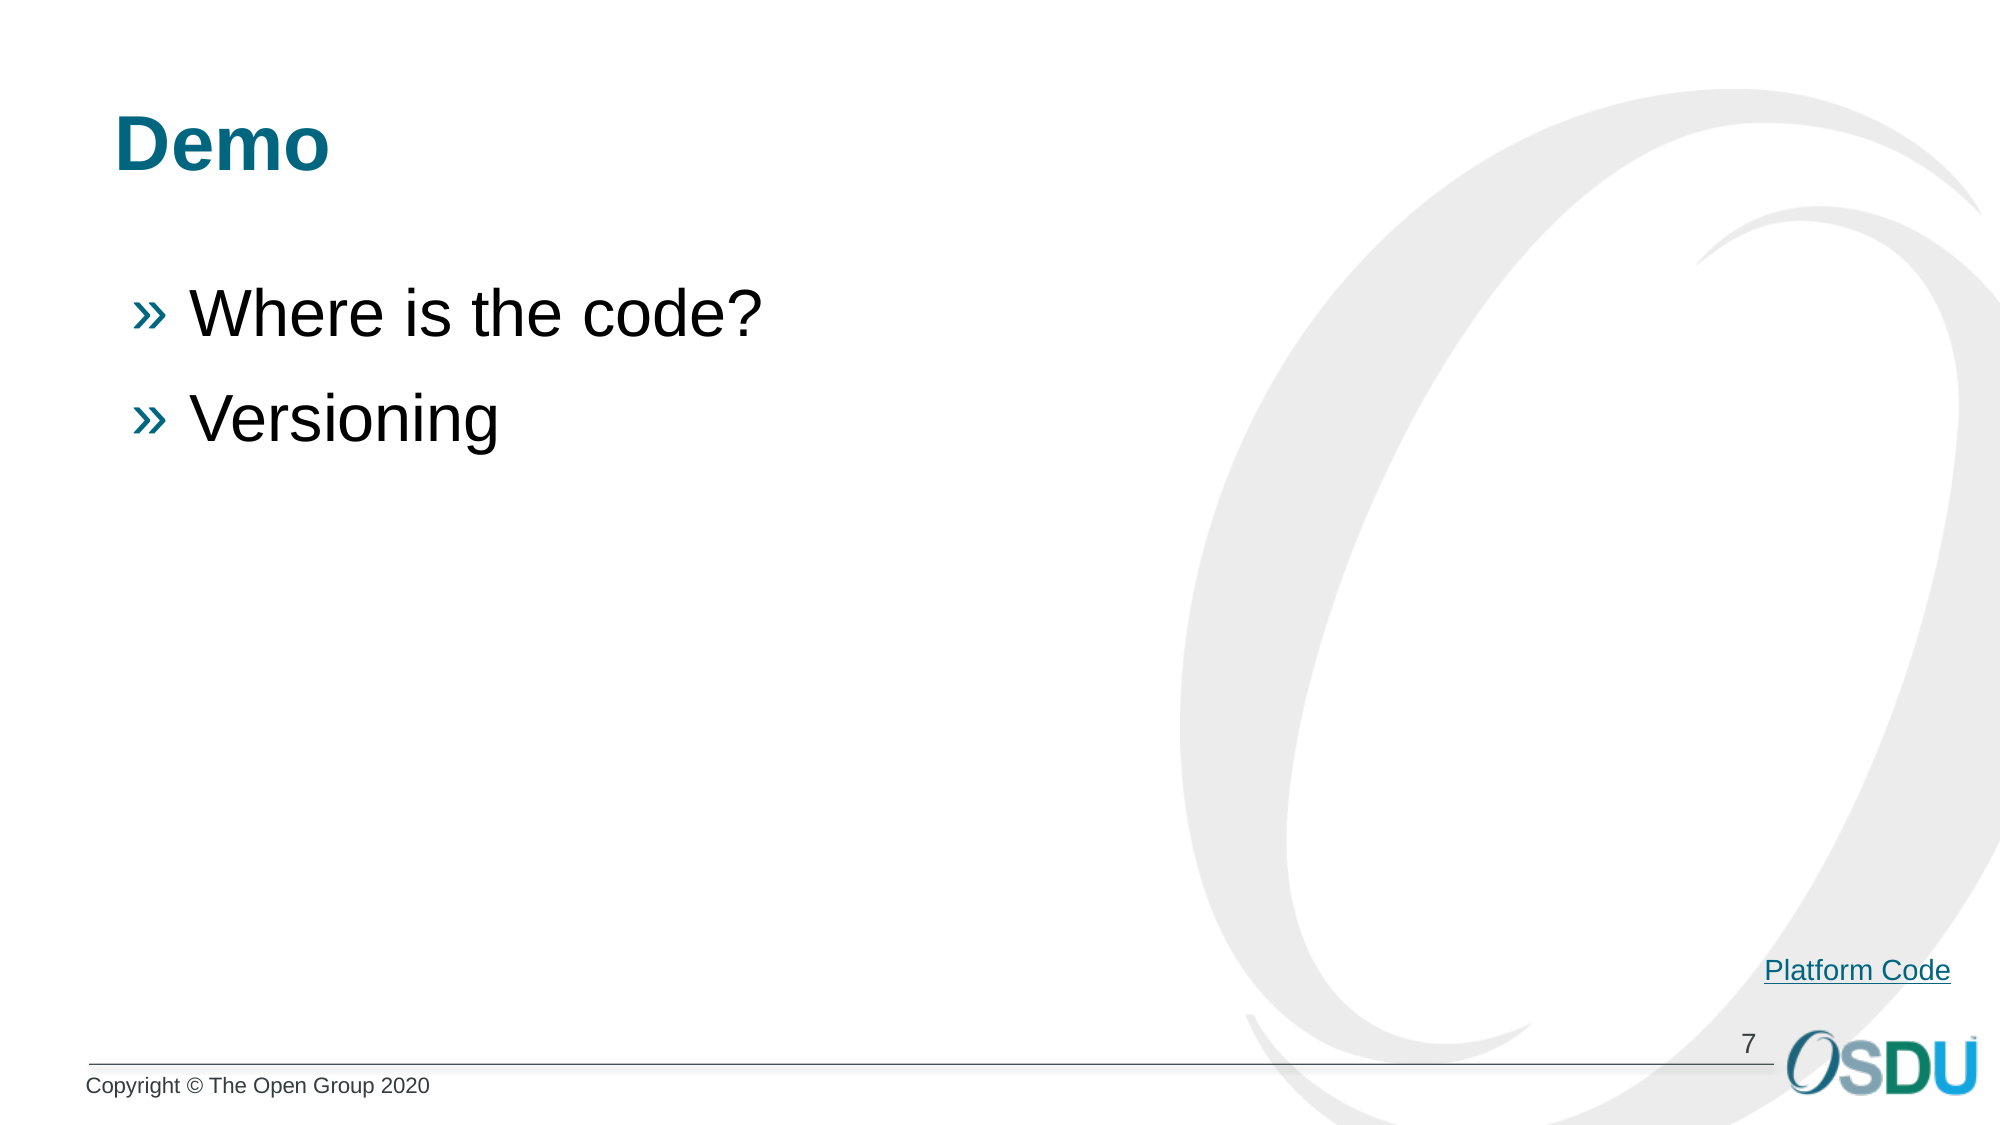

# Demo
Where is the code?
Versioning
Platform Code
7